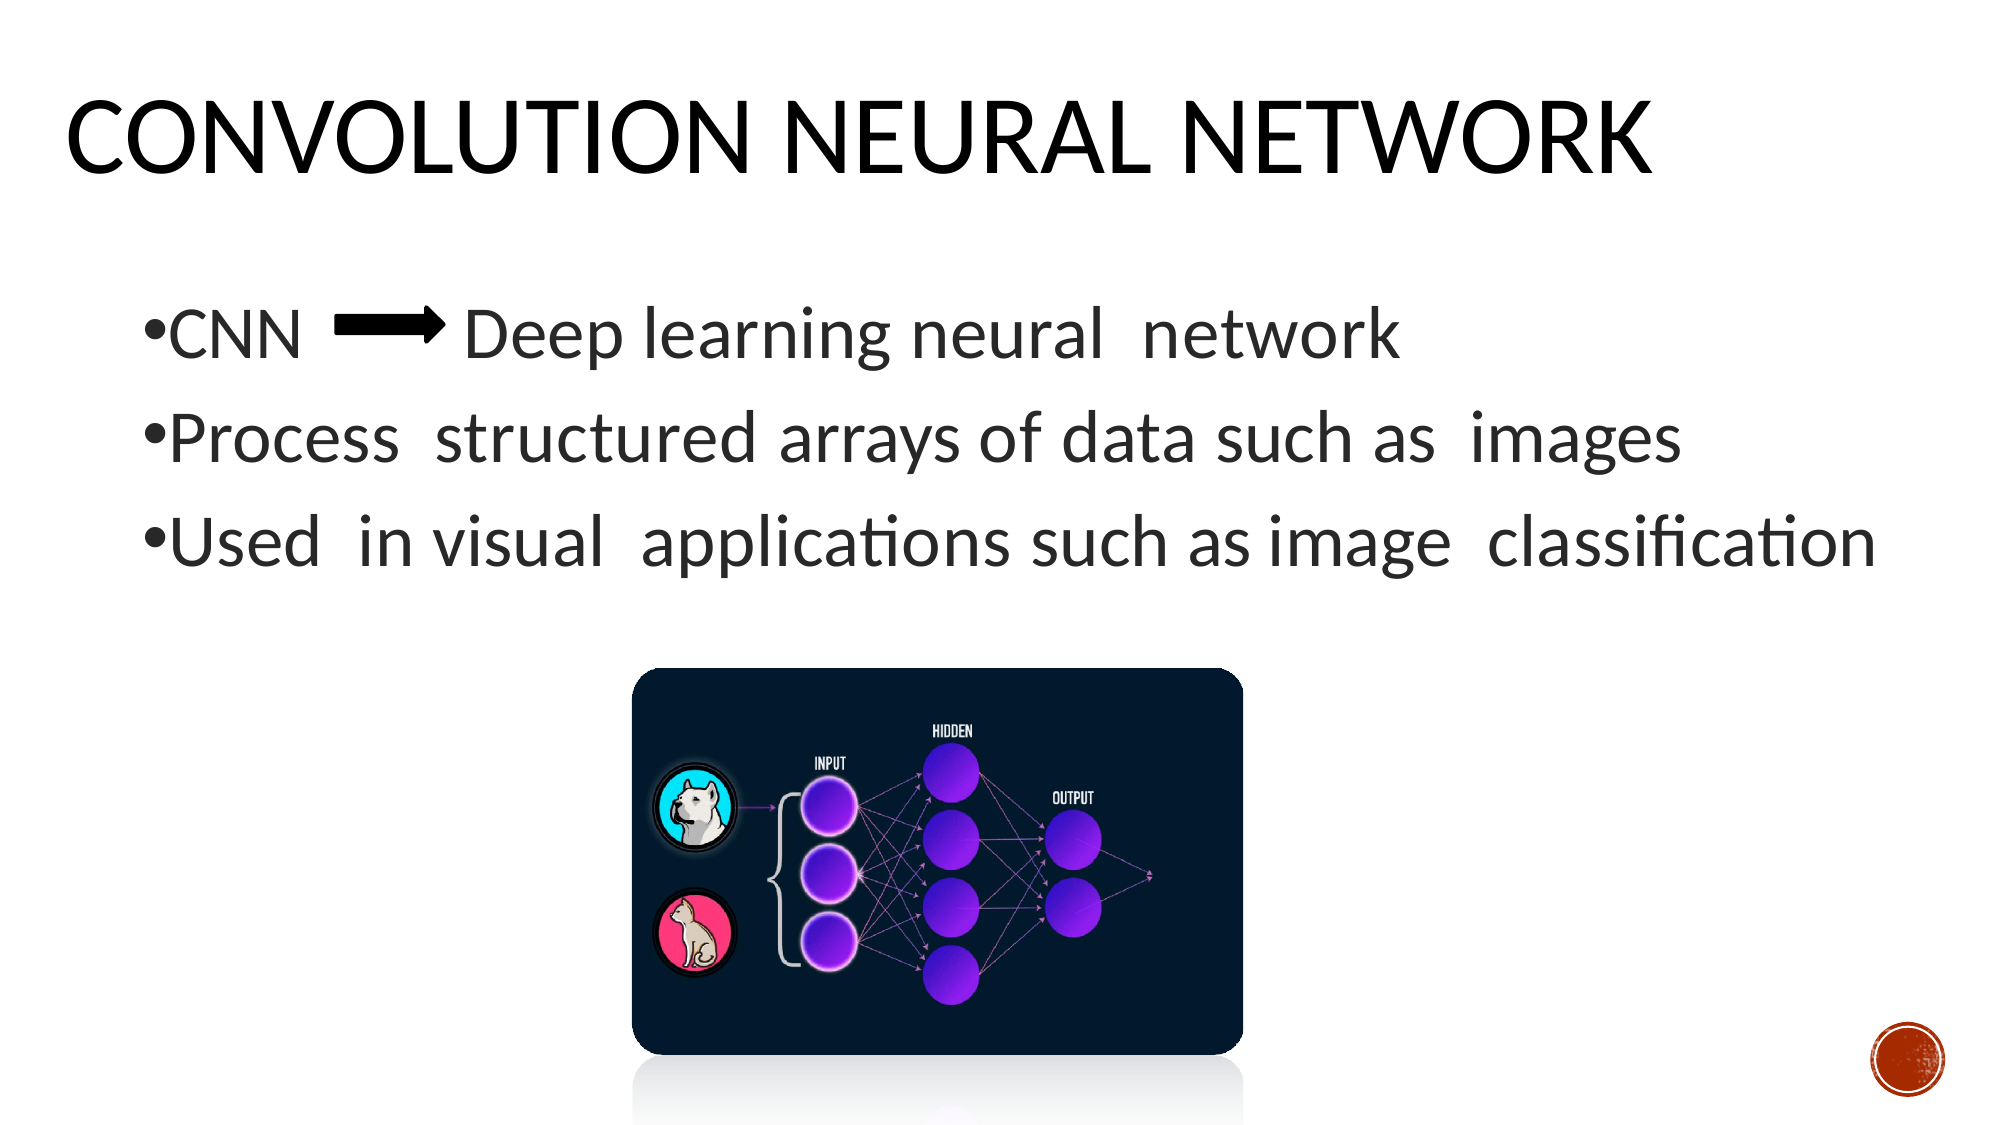

# Convolution neural network
CNN          Deep learning neural  network
Process  structured arrays of data such as  images
Used  in visual  applications such as image  classification